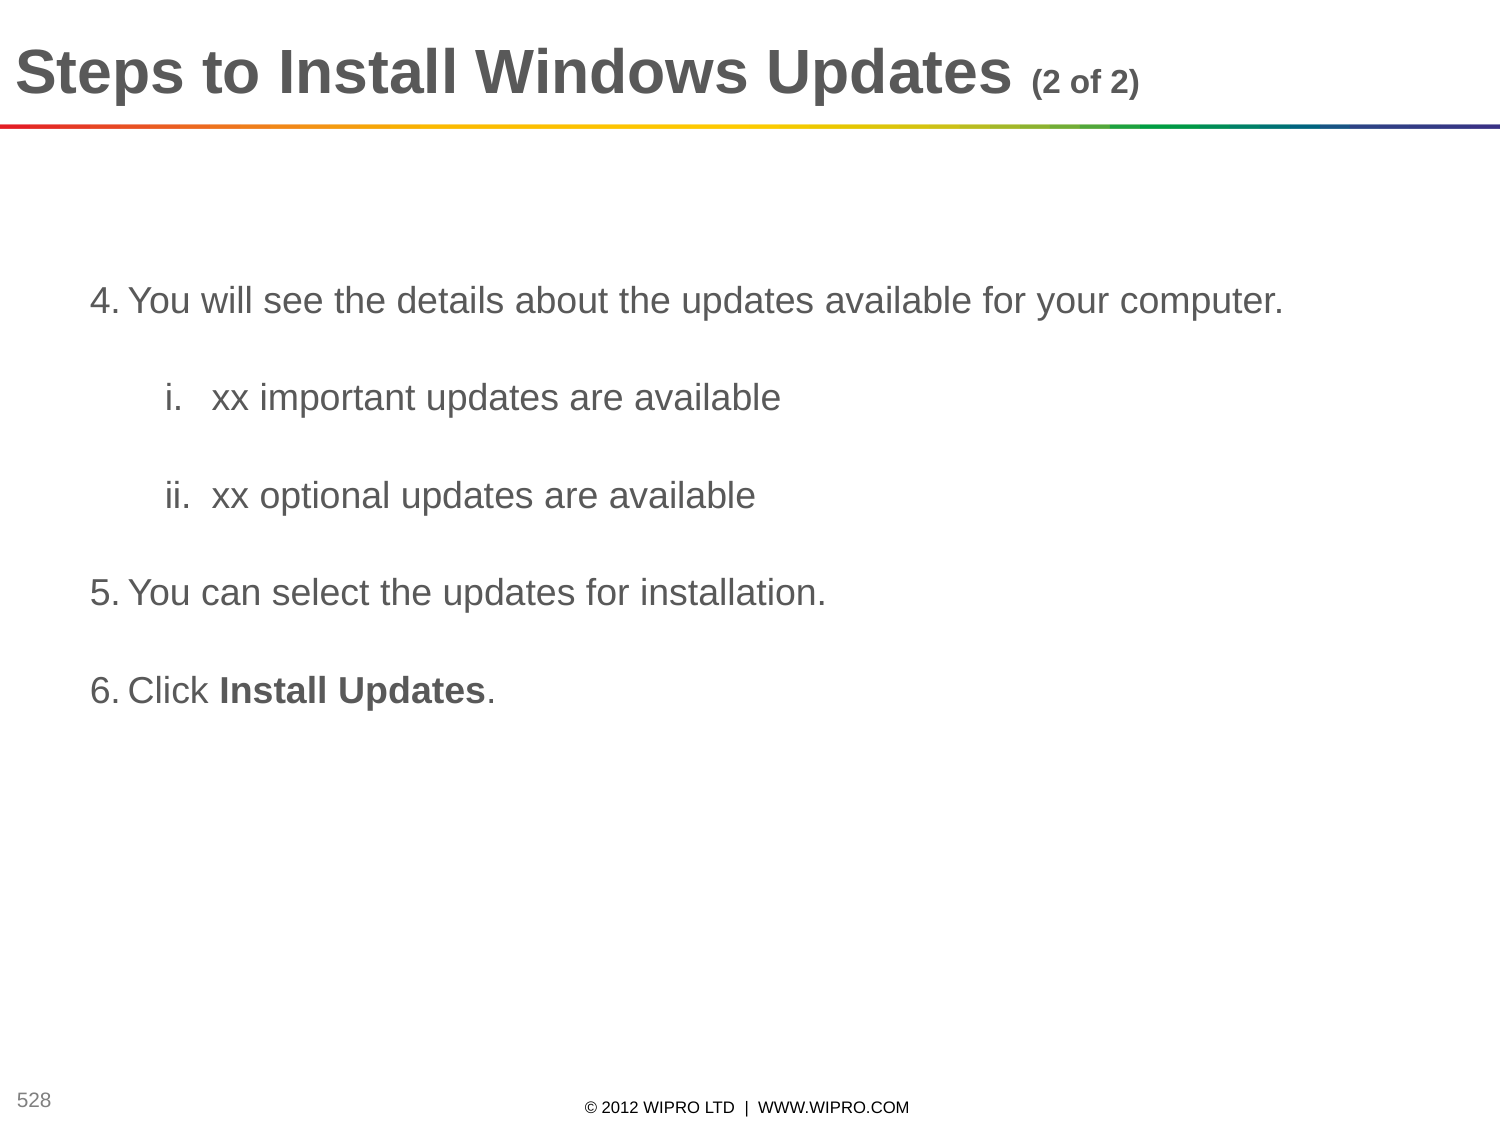

Steps to Install Windows Updates (2 of 2)
4.	You will see the details about the updates available for your computer.
i.	xx important updates are available
ii.	xx optional updates are available
5.	You can select the updates for installation.
6.	Click Install Updates.